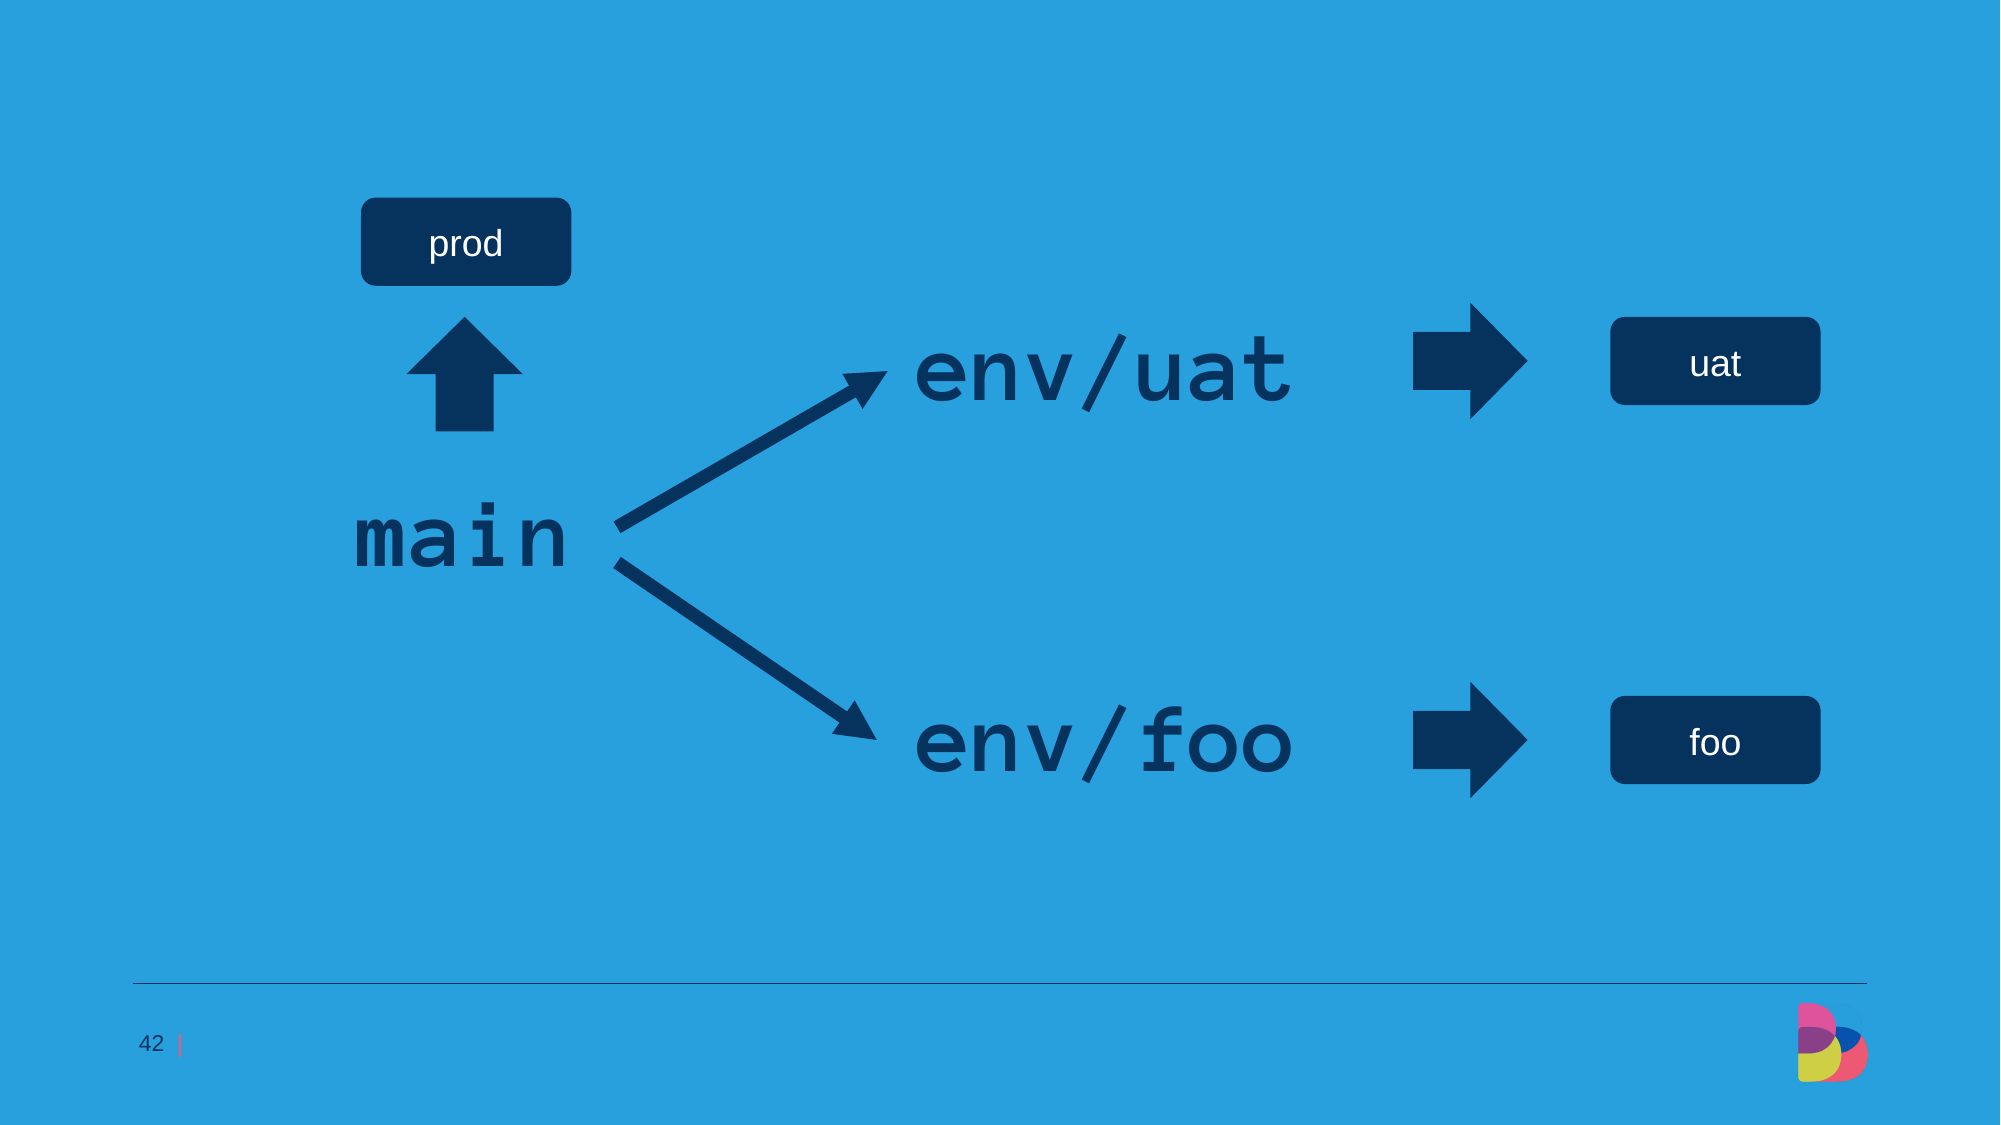

prod
env/uat

uat
main
env/foo

foo
42